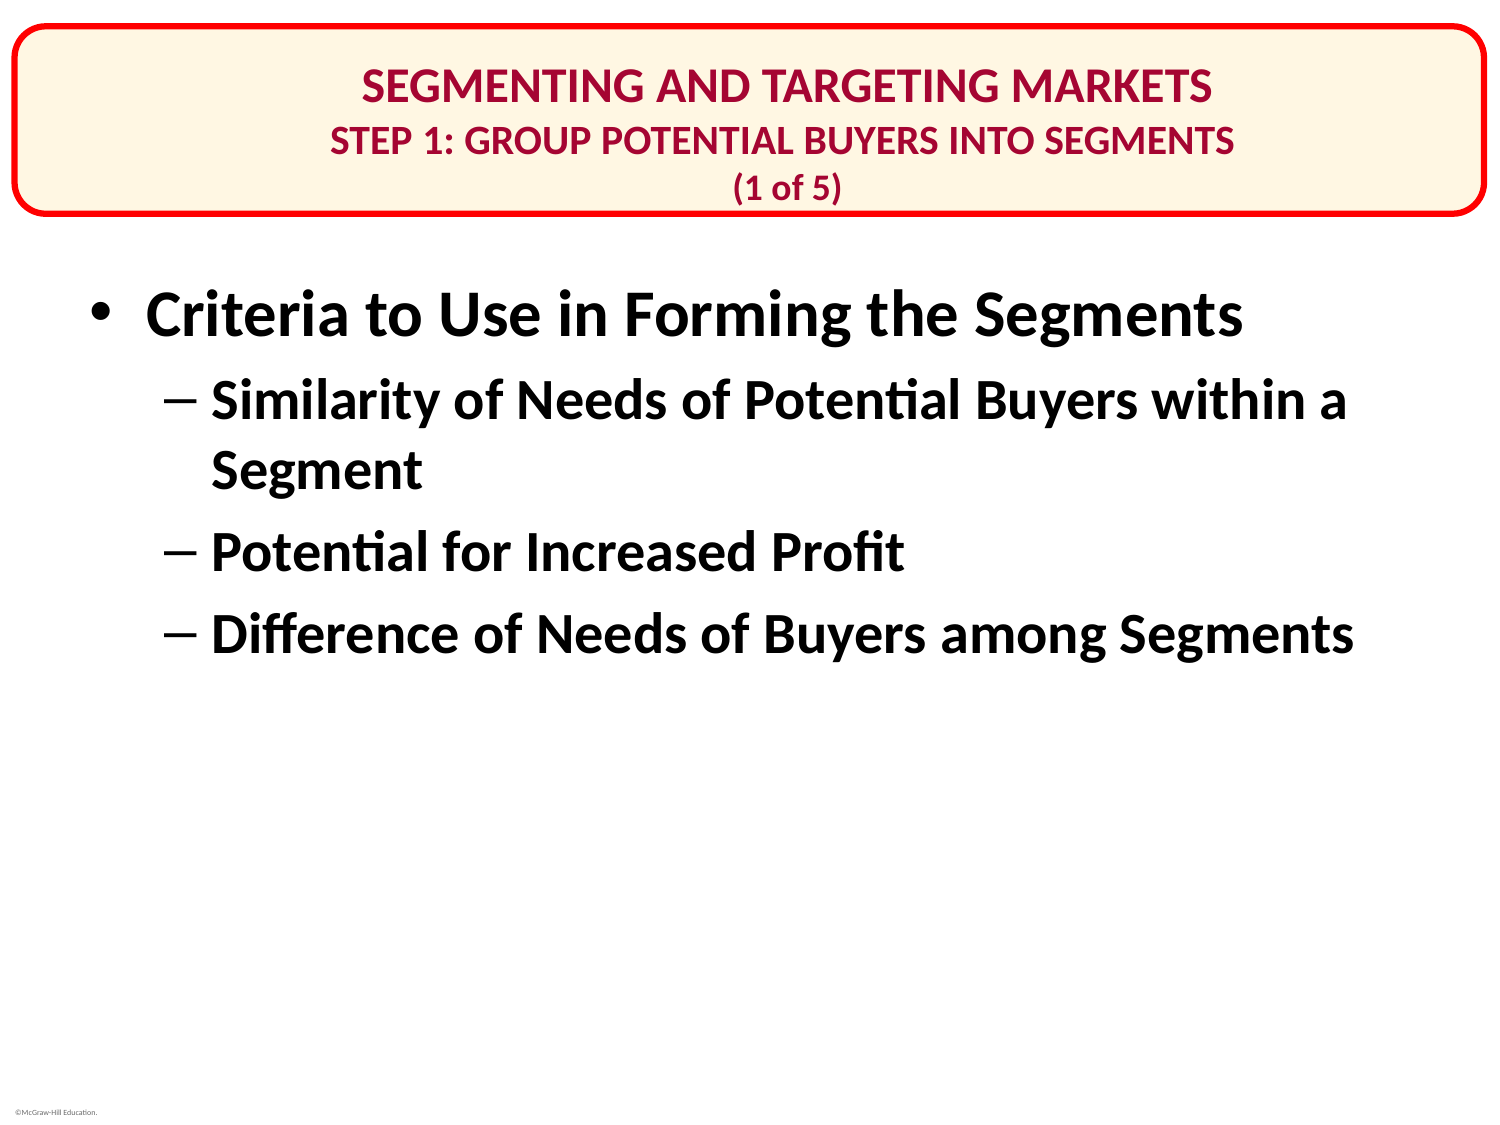

# SEGMENTING AND TARGETING MARKETS STEP 1: GROUP POTENTIAL BUYERS INTO SEGMENTS (1 of 5)
Criteria to Use in Forming the Segments
Similarity of Needs of Potential Buyers within a Segment
Potential for Increased Profit
Difference of Needs of Buyers among Segments